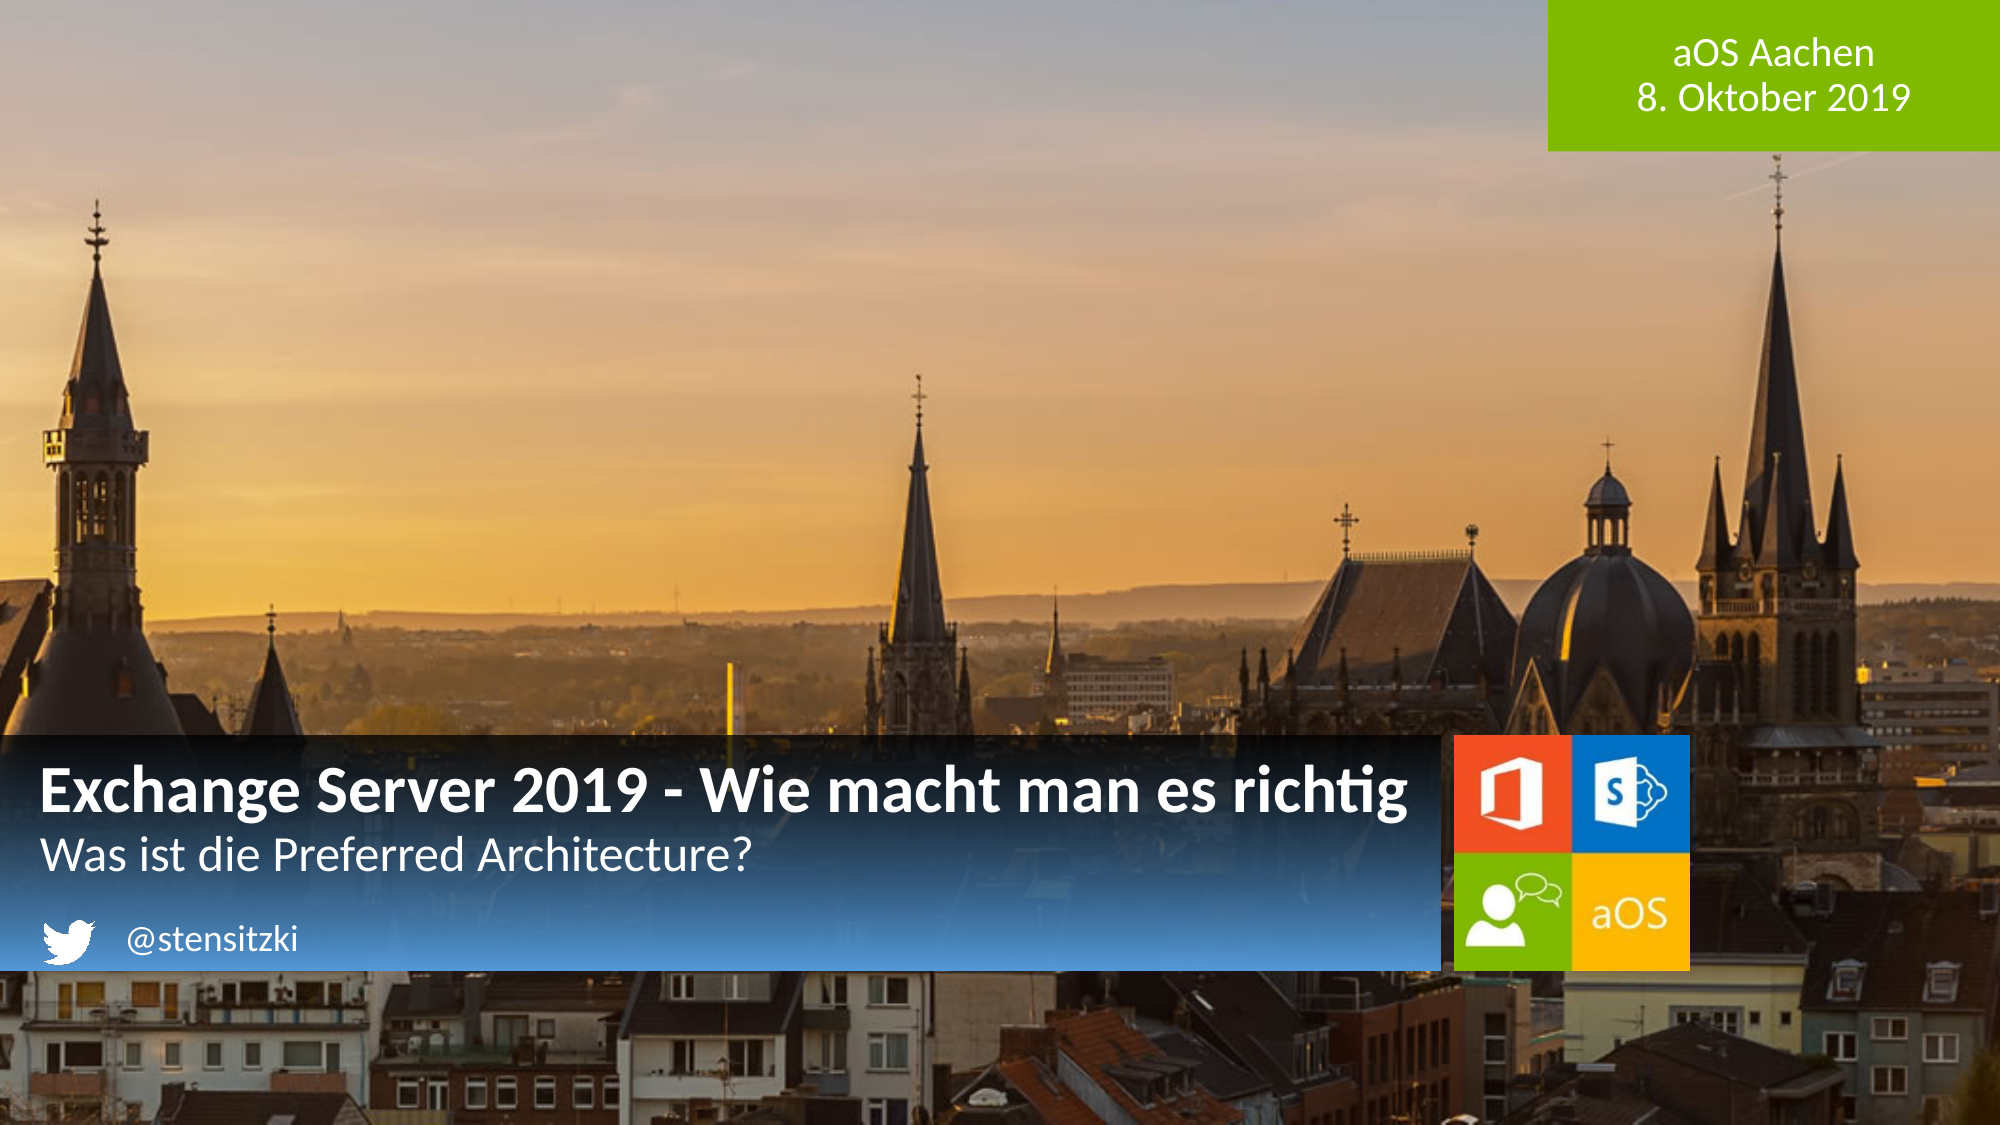

# Exchange Server 2019 - Wie macht man es richtig Was ist die Preferred Architecture?
@stensitzki